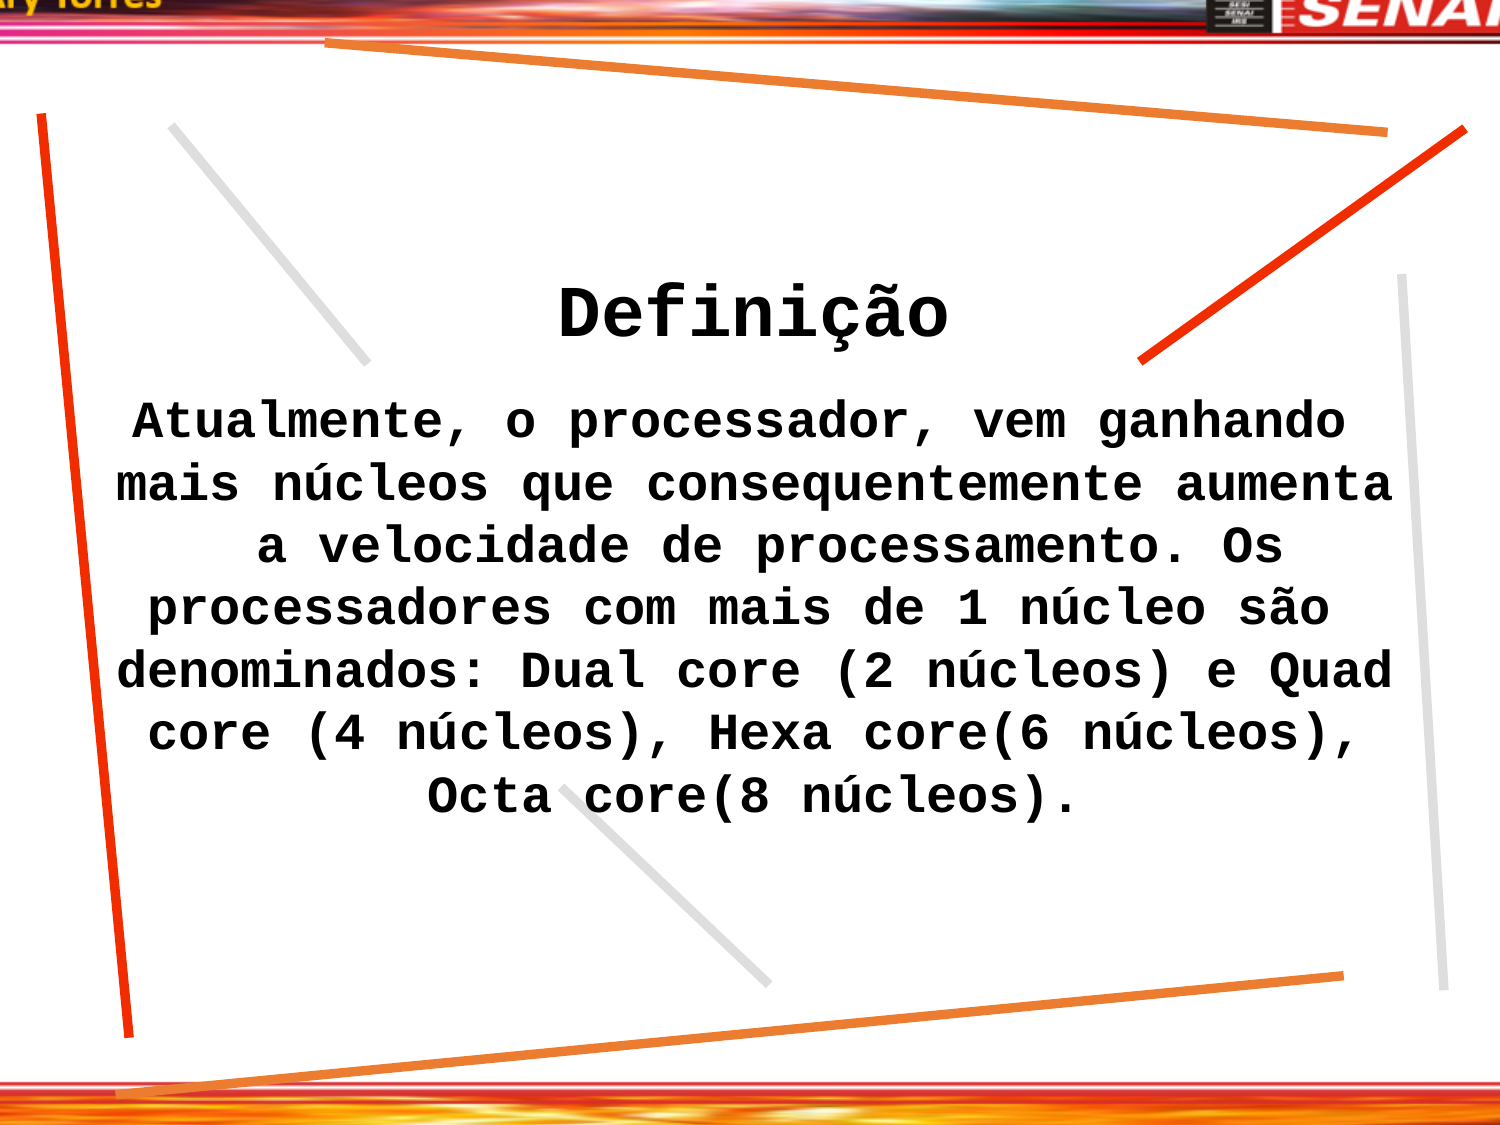

# Definição
Atualmente, o processador, vem ganhando  mais núcleos que consequentemente aumenta   a velocidade de processamento. Os  processadores com mais de 1 núcleo são  denominados: Dual core (2 núcleos) e Quad  core (4 núcleos), Hexa core(6 núcleos),  Octa core(8 núcleos).